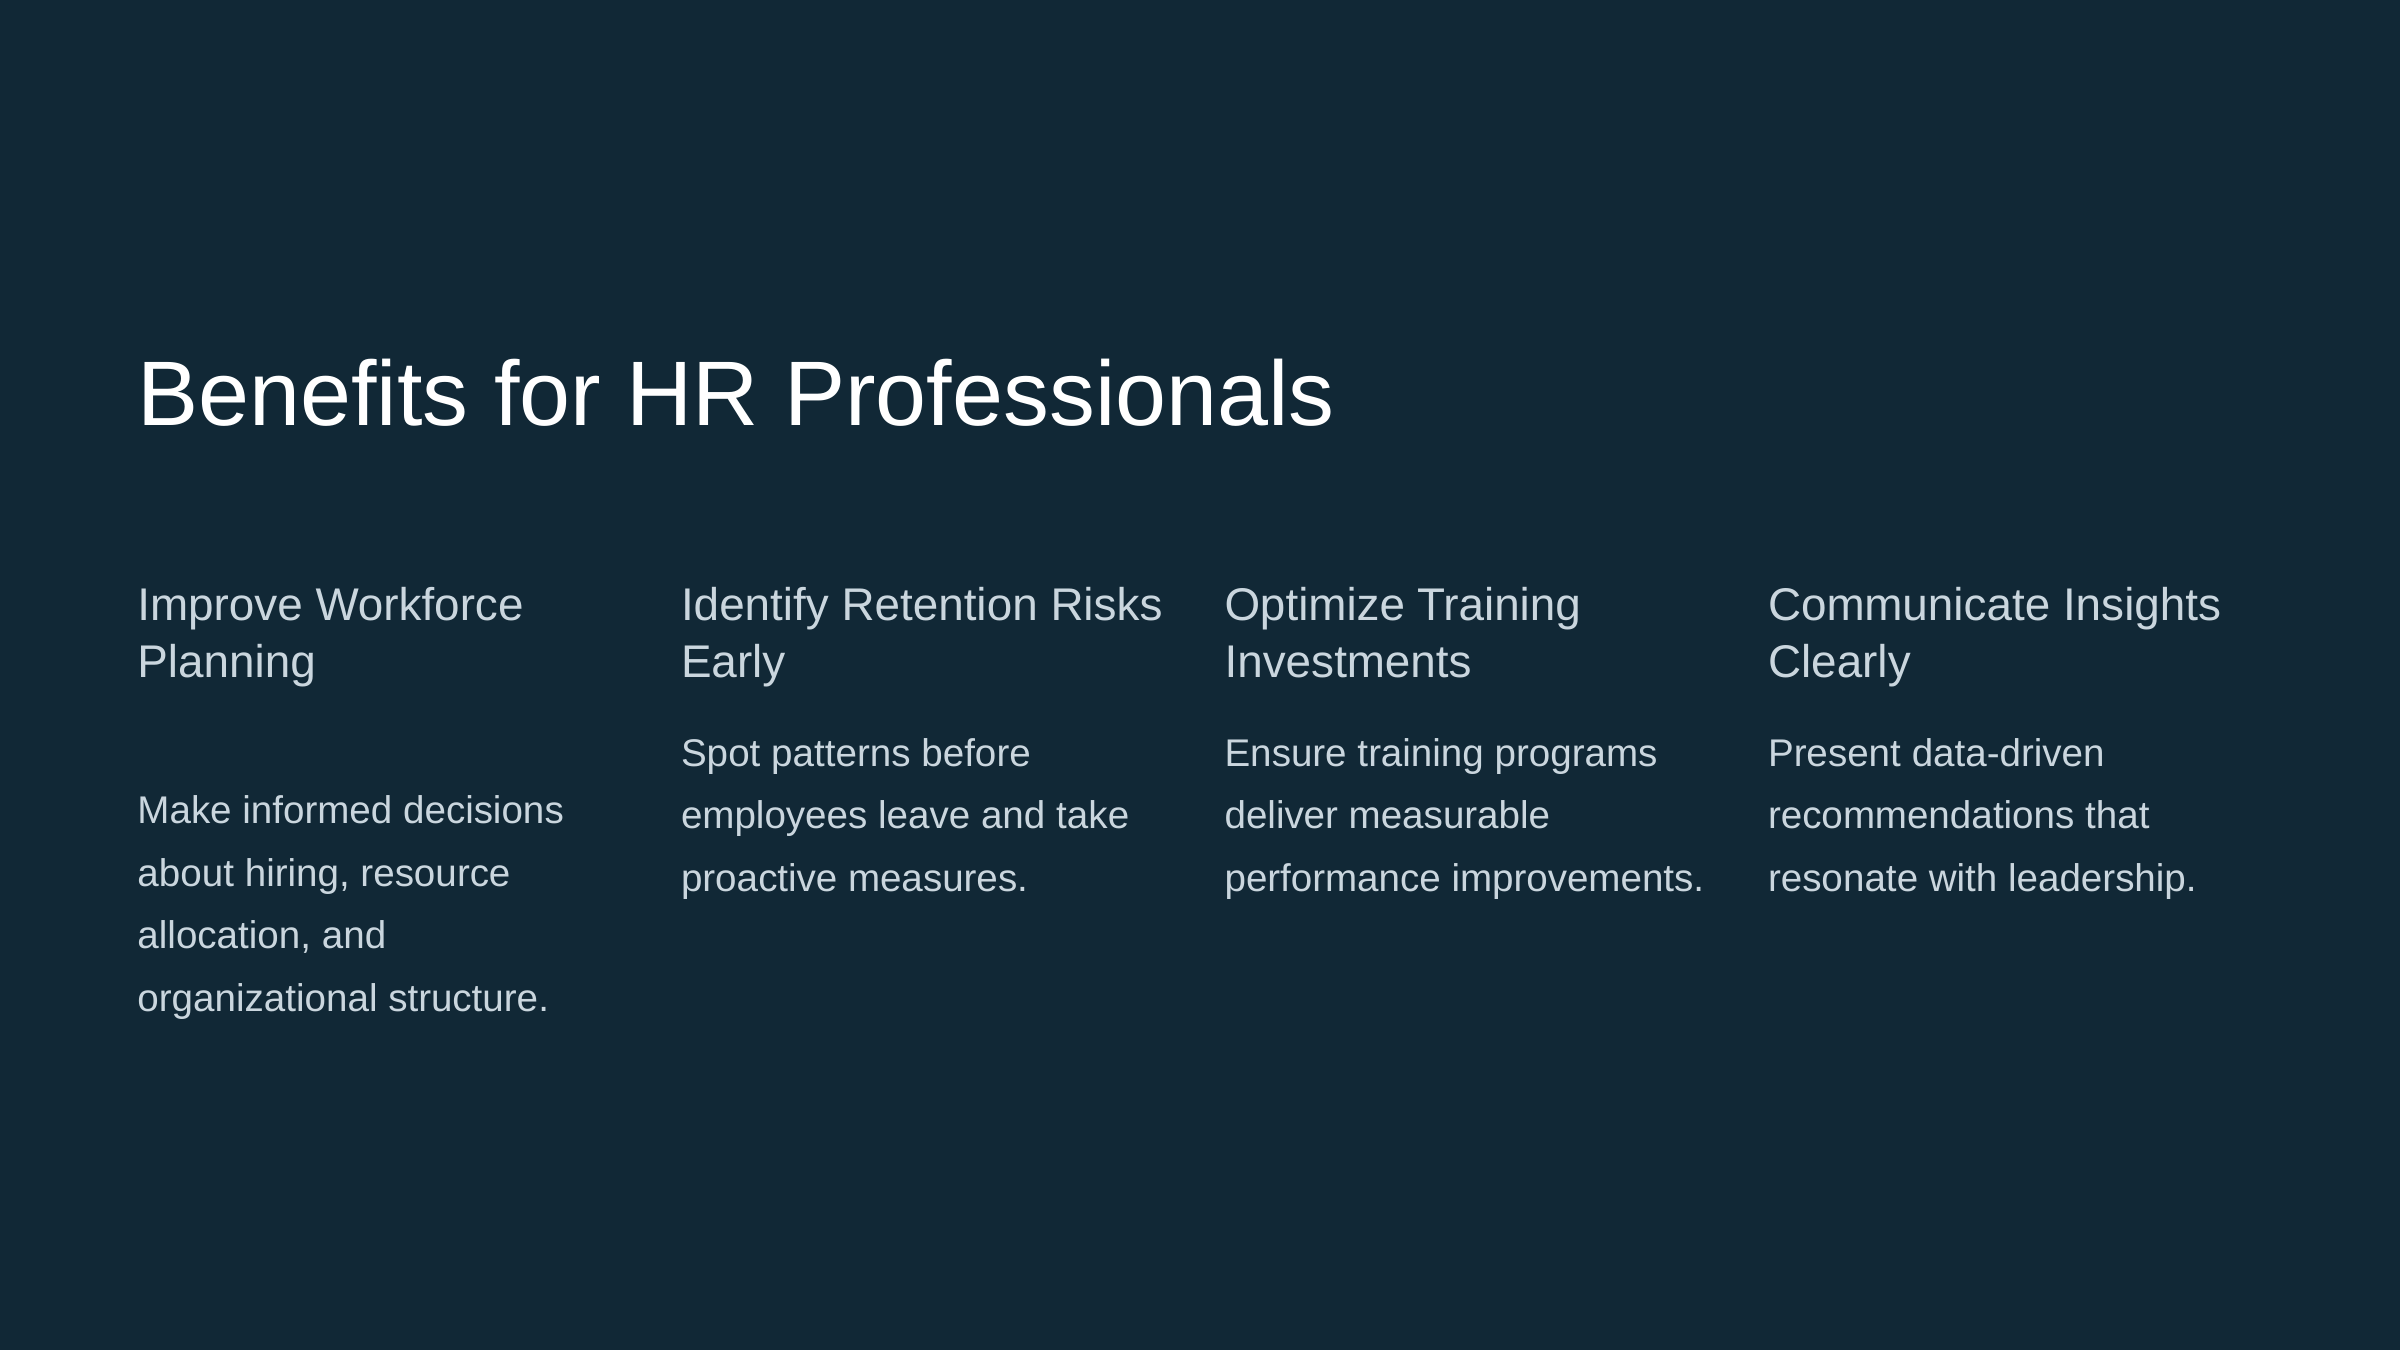

Benefits for HR Professionals
Improve Workforce Planning
Identify Retention Risks Early
Optimize Training Investments
Communicate Insights Clearly
Spot patterns before employees leave and take proactive measures.
Ensure training programs deliver measurable performance improvements.
Present data-driven recommendations that resonate with leadership.
Make informed decisions about hiring, resource allocation, and organizational structure.